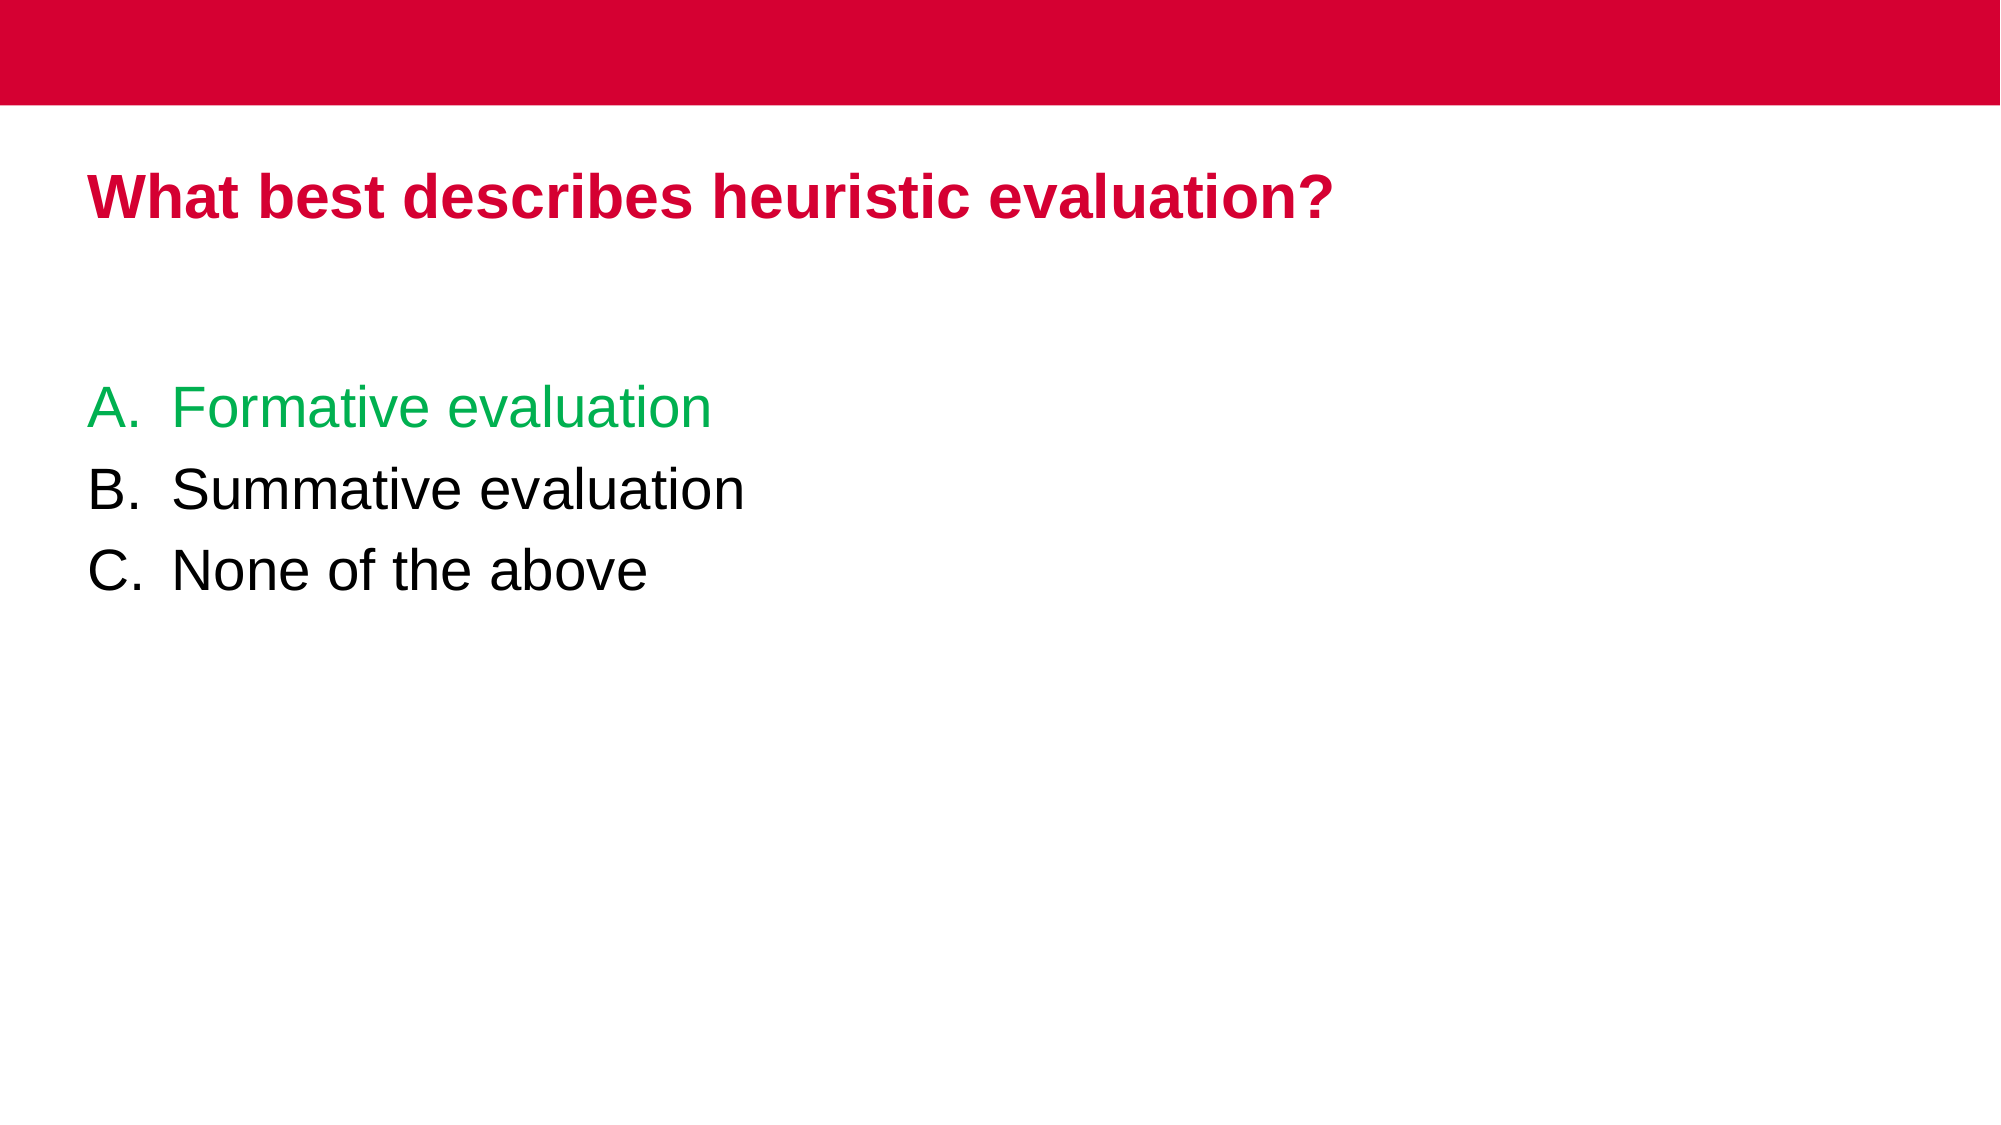

# What best describes heuristic evaluation?
Formative evaluation
Summative evaluation
None of the above